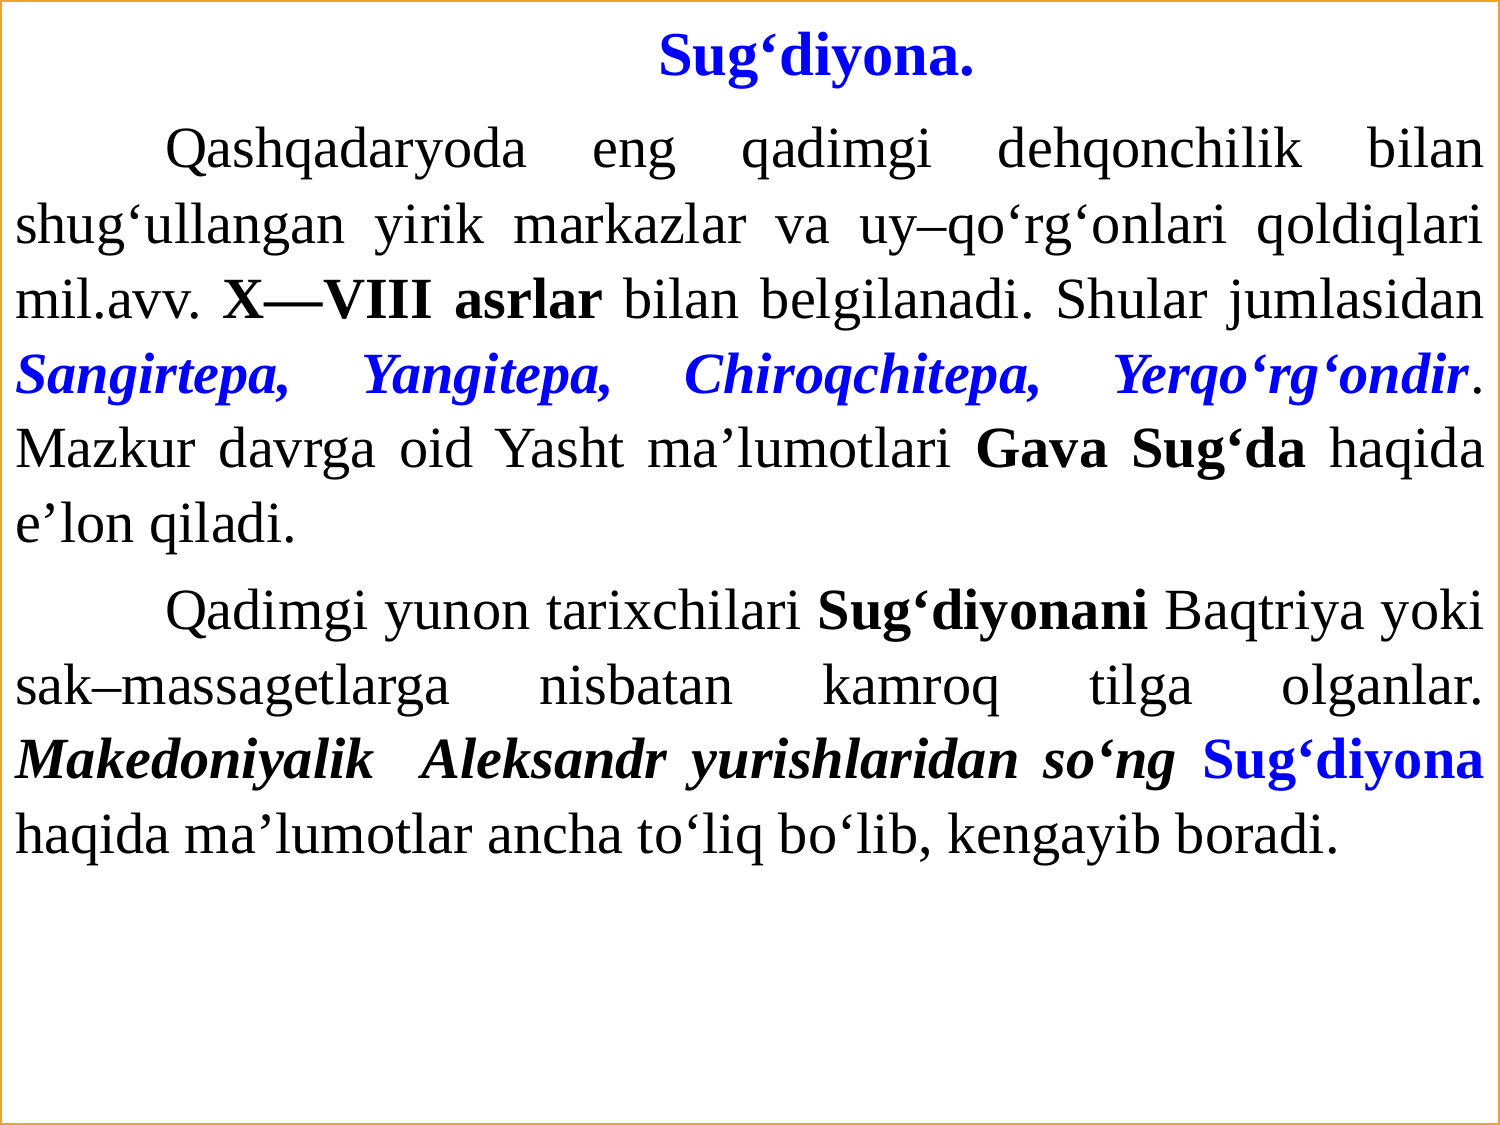

Sug‘diyona.
	Qashqadaryoda eng qadimgi dehqonchilik bilan shug‘ullangan yirik markazlar va uy–qo‘rg‘onlari qoldiqlari mil.avv. X—VIII asrlar bilan belgilanadi. Shular jumlasidan Sangirtepa, Yangitepa, Chiroqchitepa, Yerqo‘rg‘ondir. Mazkur davrga oid Yasht ma’lumotlari Gava Sug‘da haqida e’lon qiladi.
	Qadimgi yunon tarixchilari Sug‘diyonani Baqtriya yoki sak–massagetlarga nisbatan kamroq tilga olganlar. Makedoniyalik  Aleksandr yurishlaridan so‘ng Sug‘diyona haqida ma’lumotlar ancha to‘liq bo‘lib, kengayib boradi.